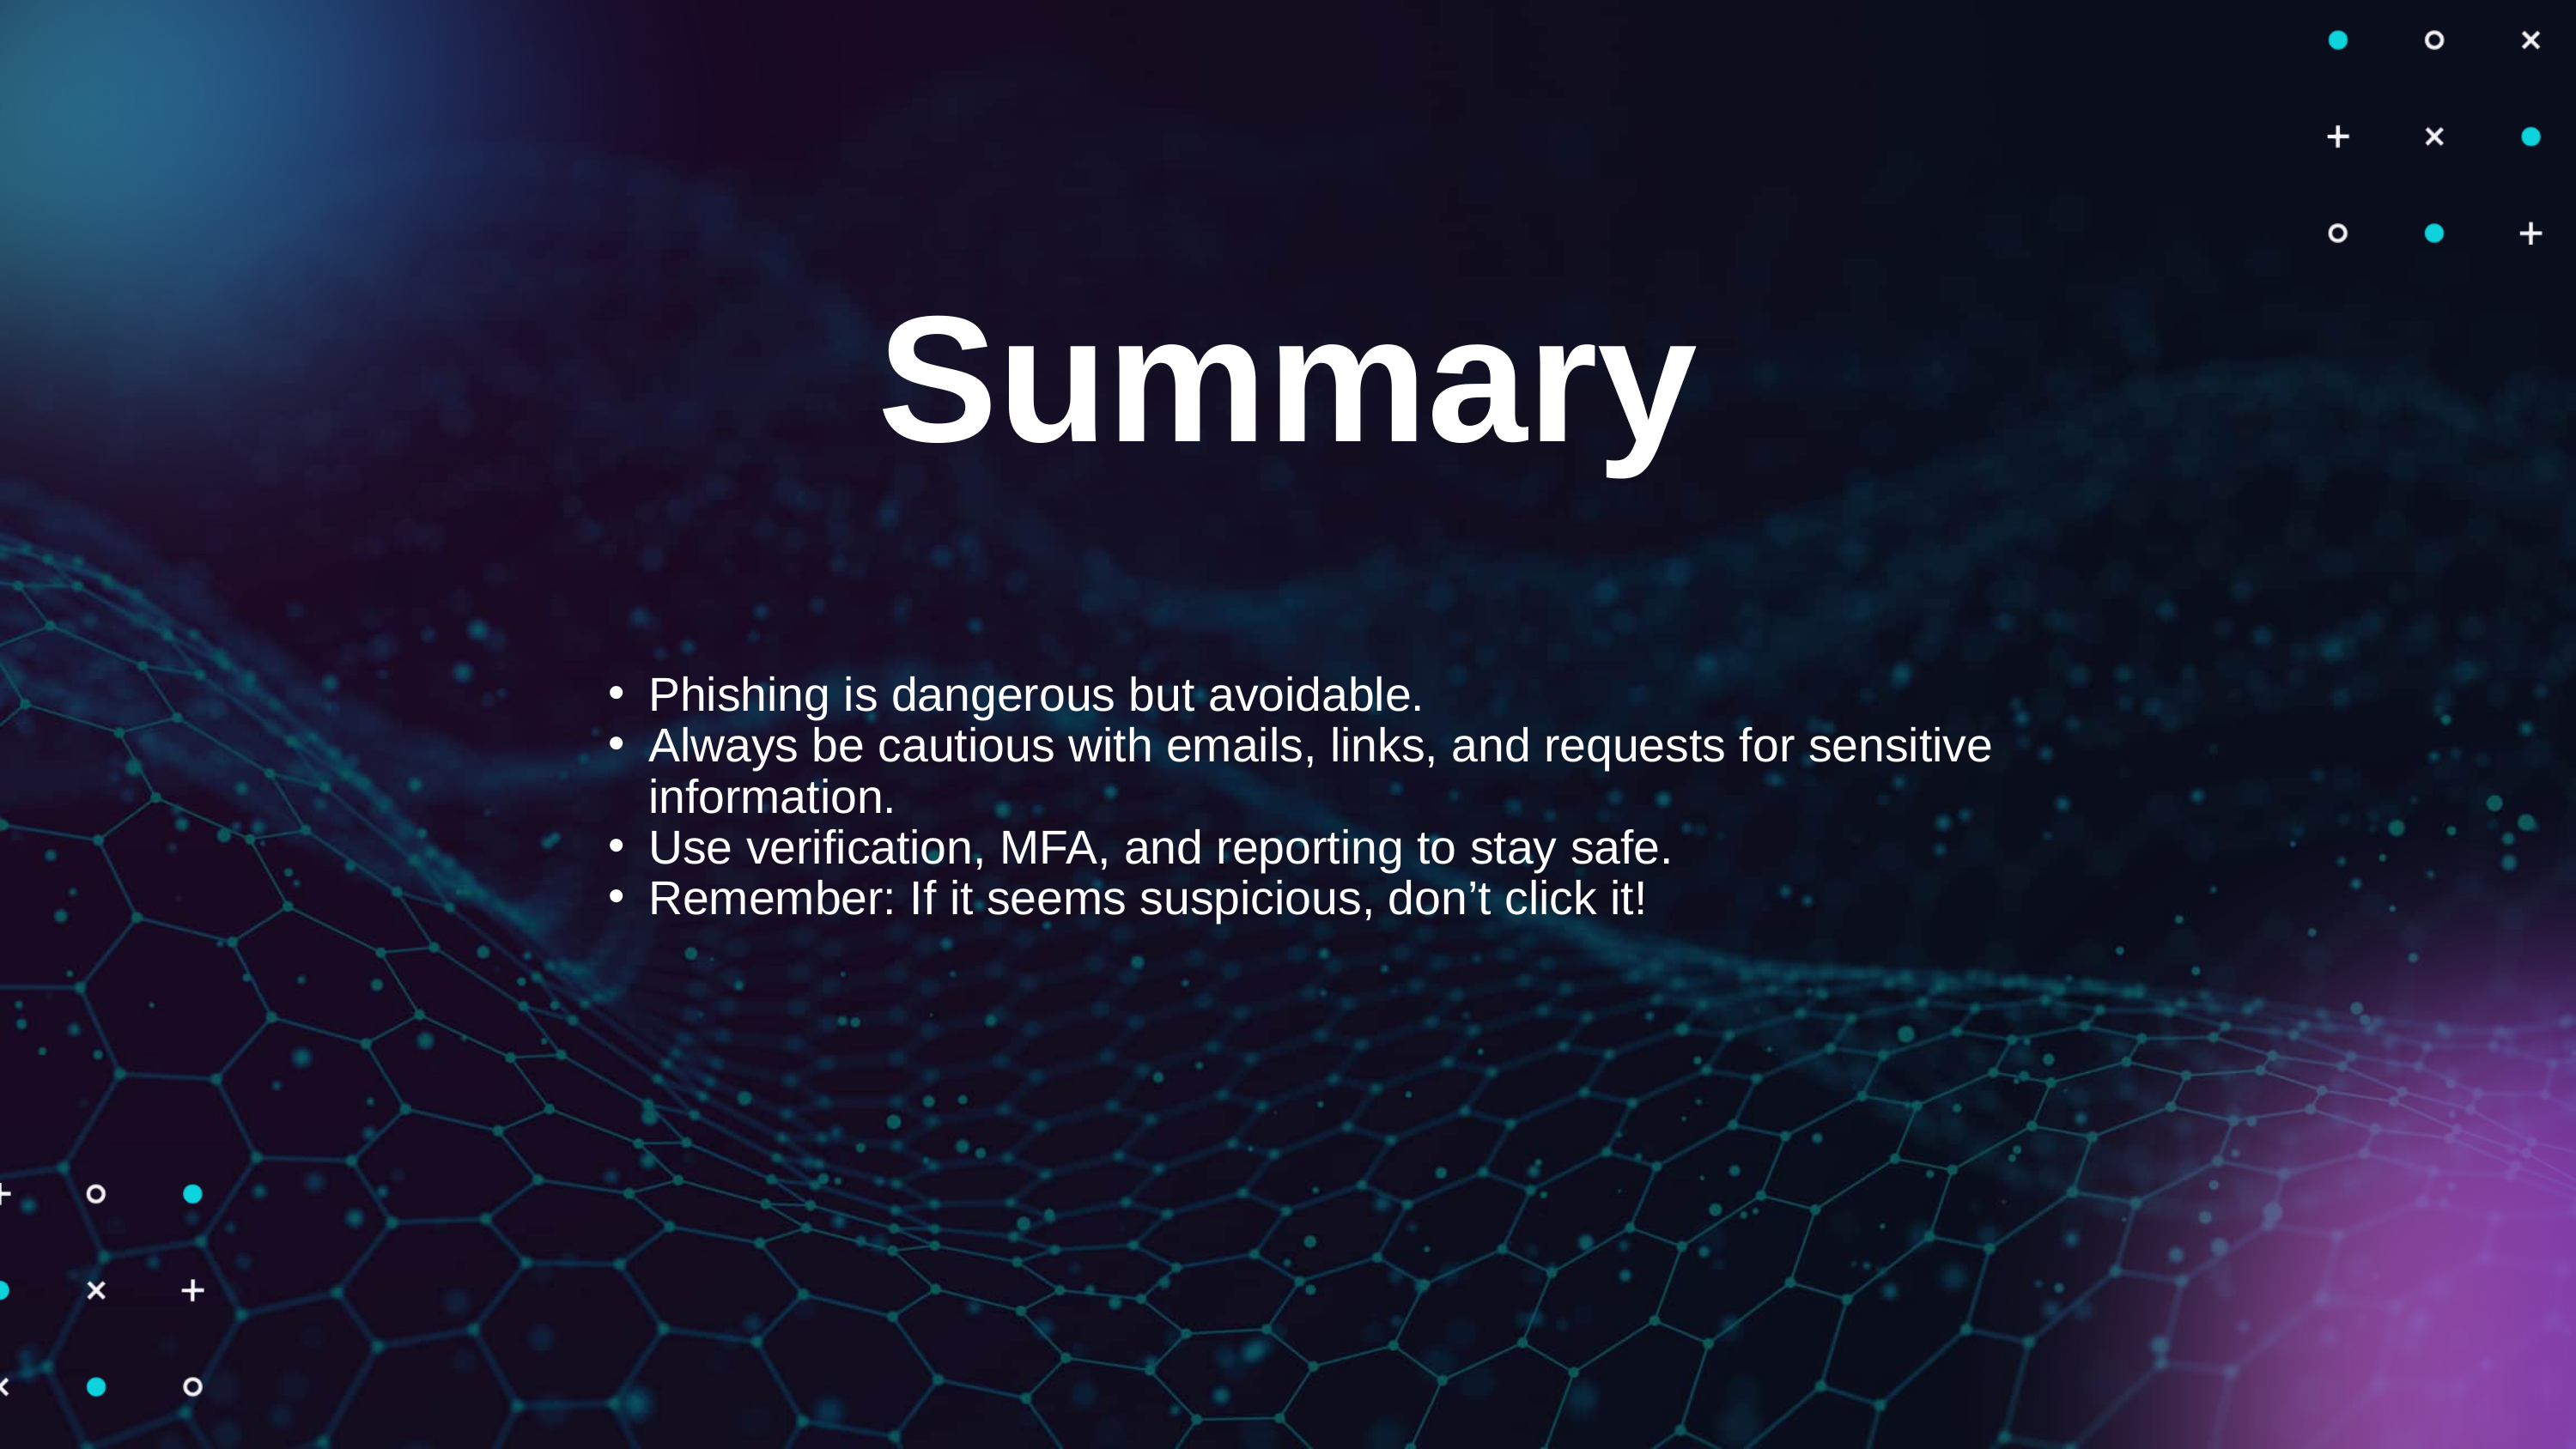

Summary

Phishing is dangerous but avoidable.
Always be cautious with emails, links, and requests for sensitive information.
Use verification, MFA, and reporting to stay safe.
Remember: If it seems suspicious, don’t click it!